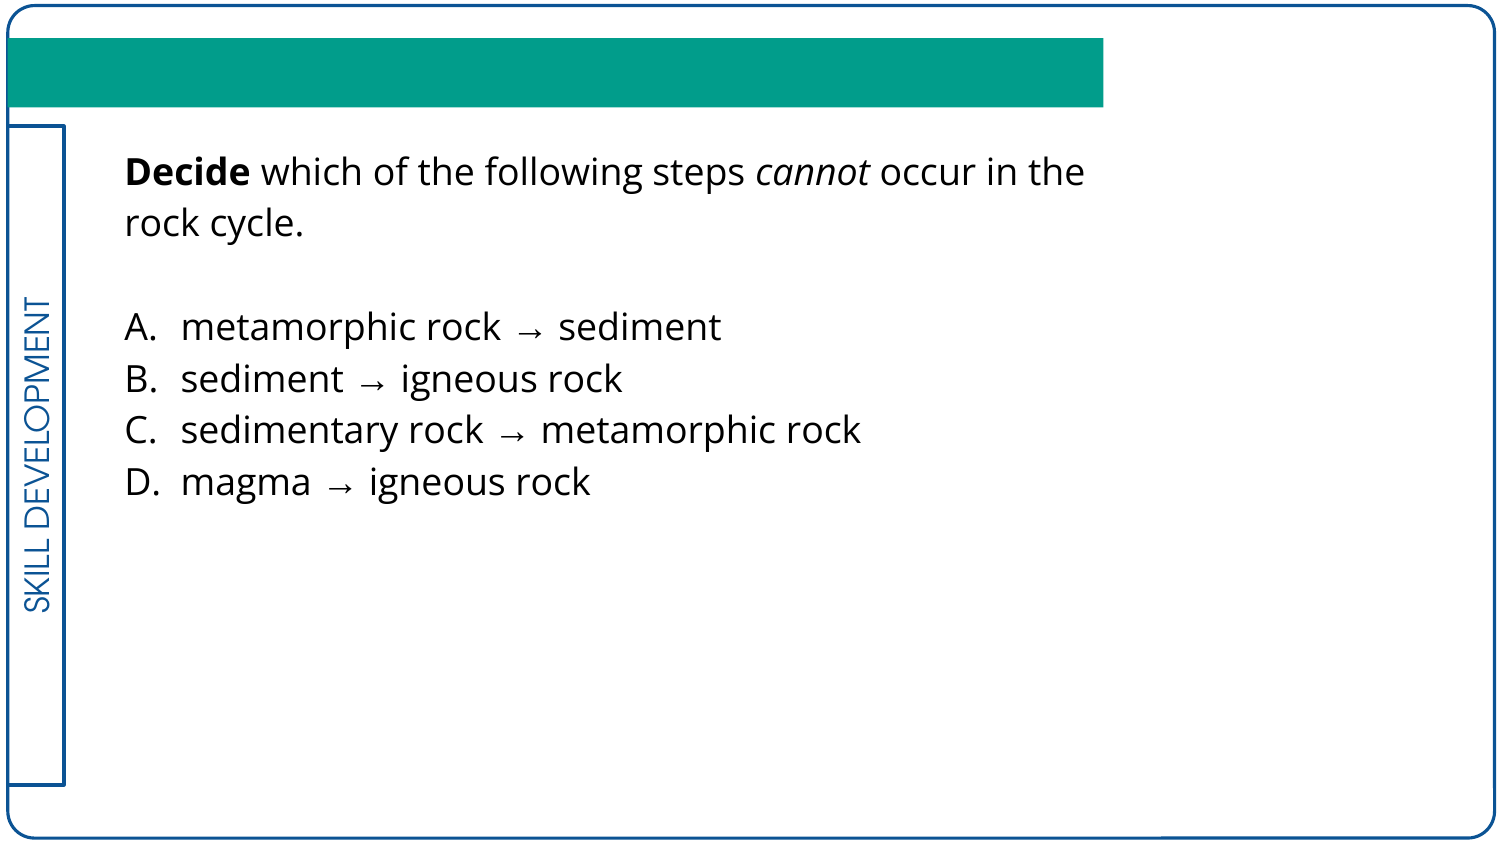

Decide which of the following steps cannot occur in the rock cycle.

metamorphic rock → sediment
sediment → igneous rock
sedimentary rock → metamorphic rock
magma → igneous rock